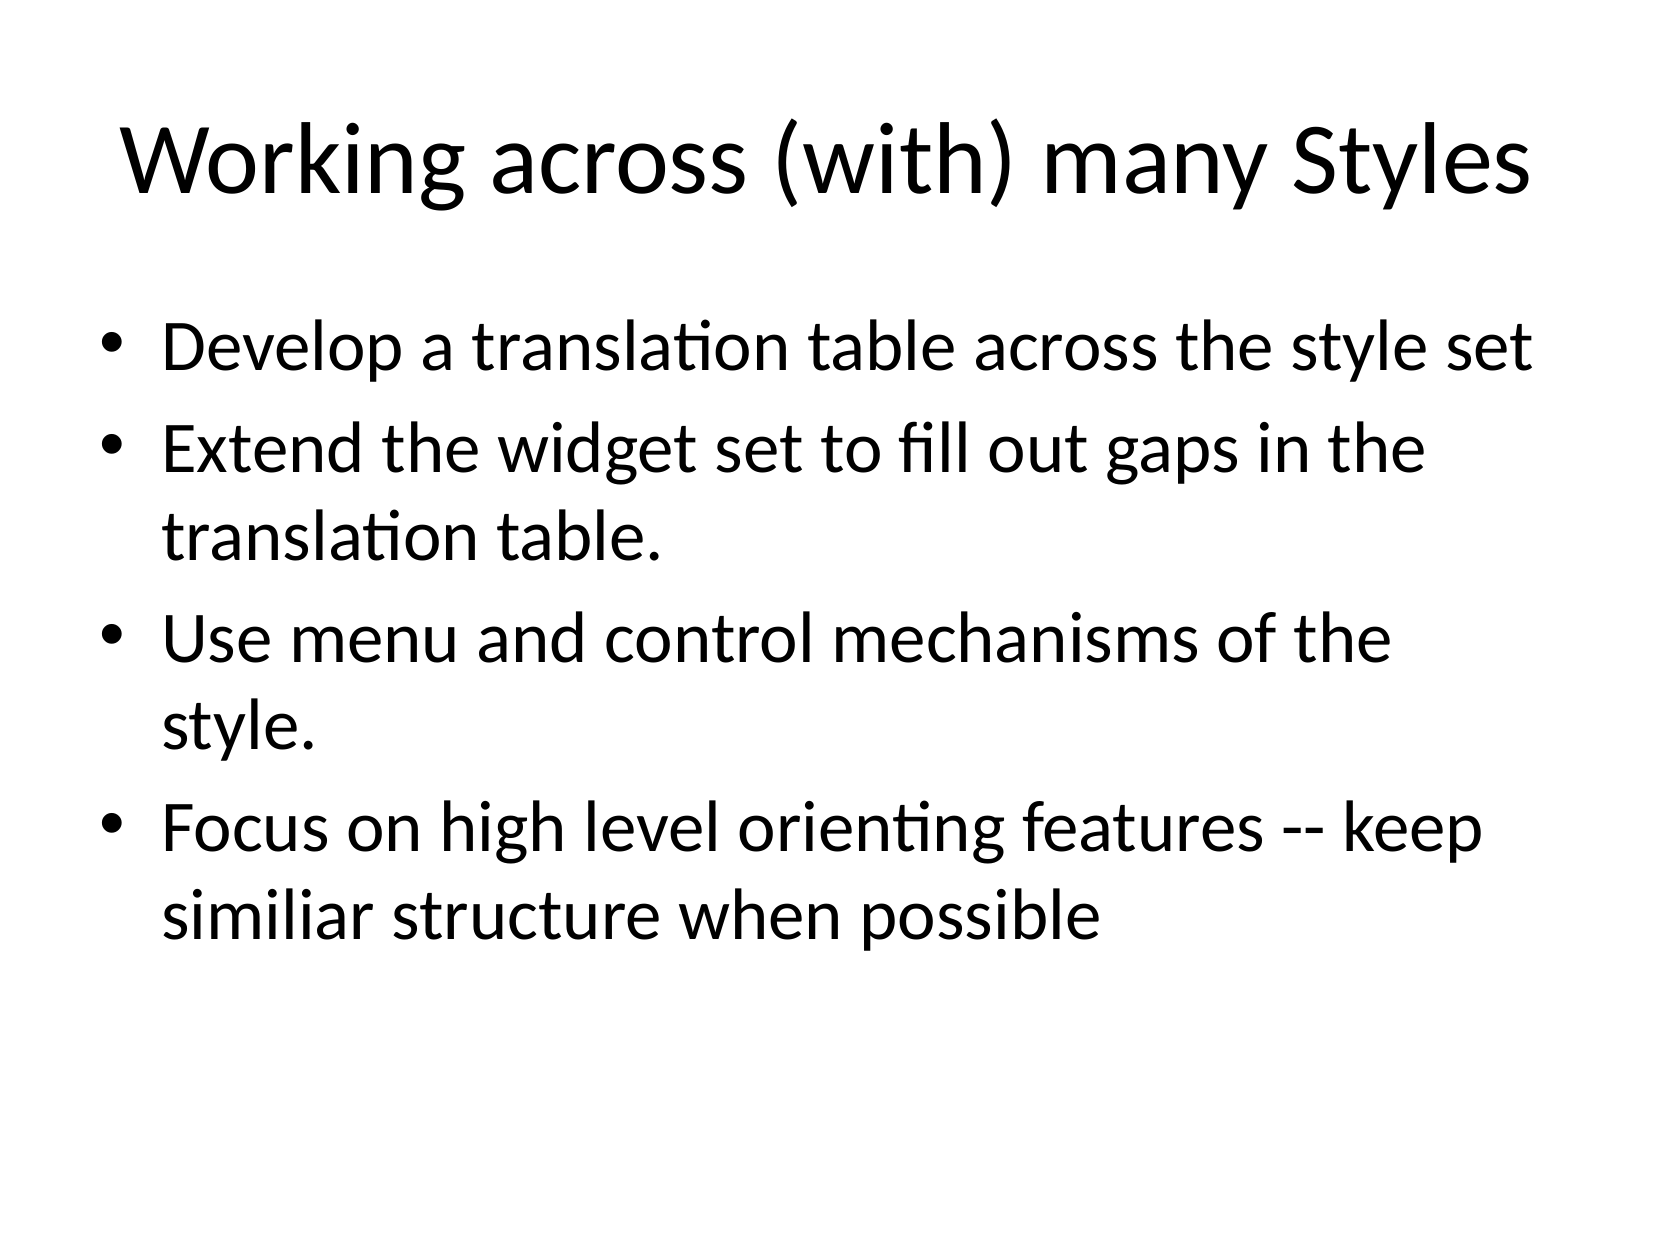

# Working across (with) many Styles
Develop a translation table across the style set
Extend the widget set to fill out gaps in the translation table.
Use menu and control mechanisms of the style.
Focus on high level orienting features -- keep similiar structure when possible